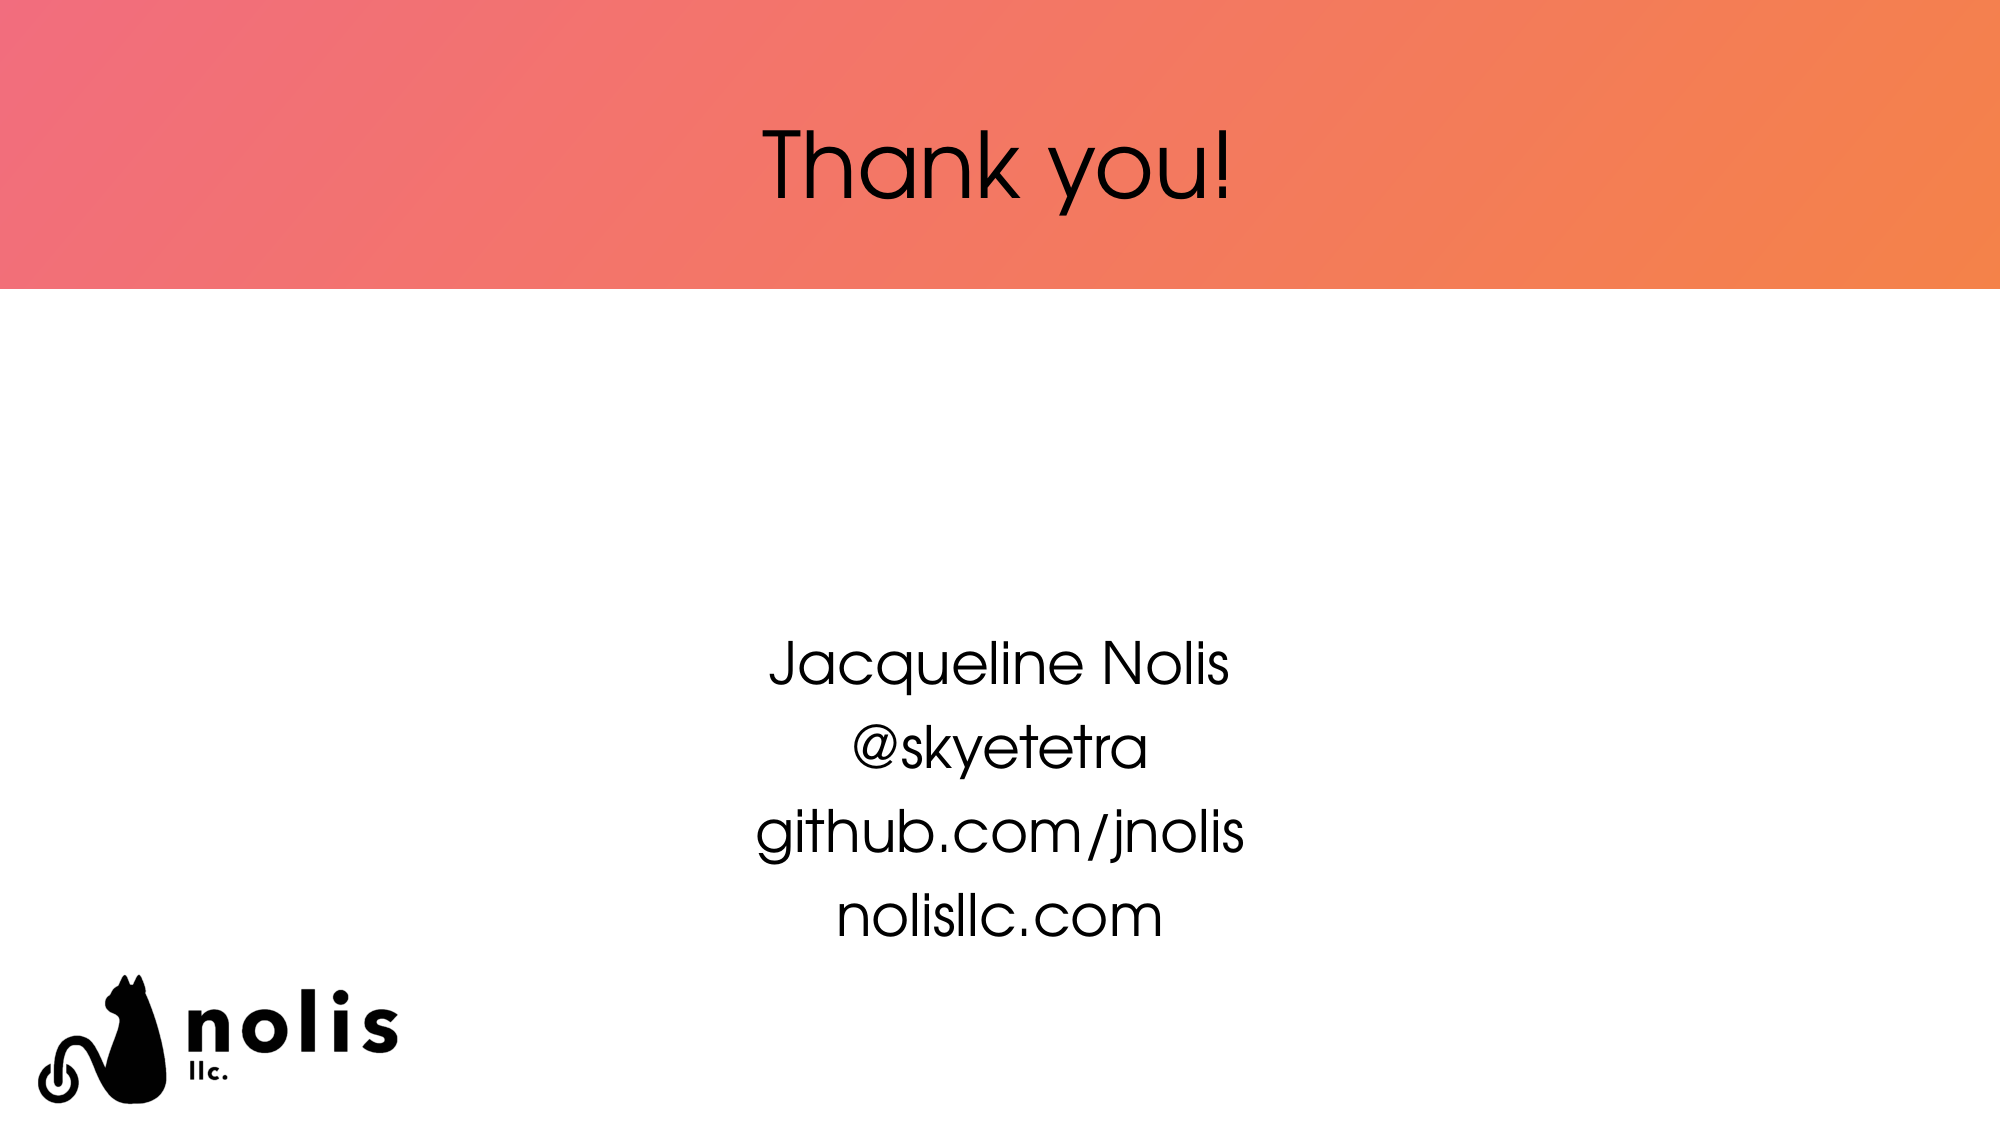

# Thank you!
Jacqueline Nolis
@skyetetra
github.com/jnolis
nolisllc.com